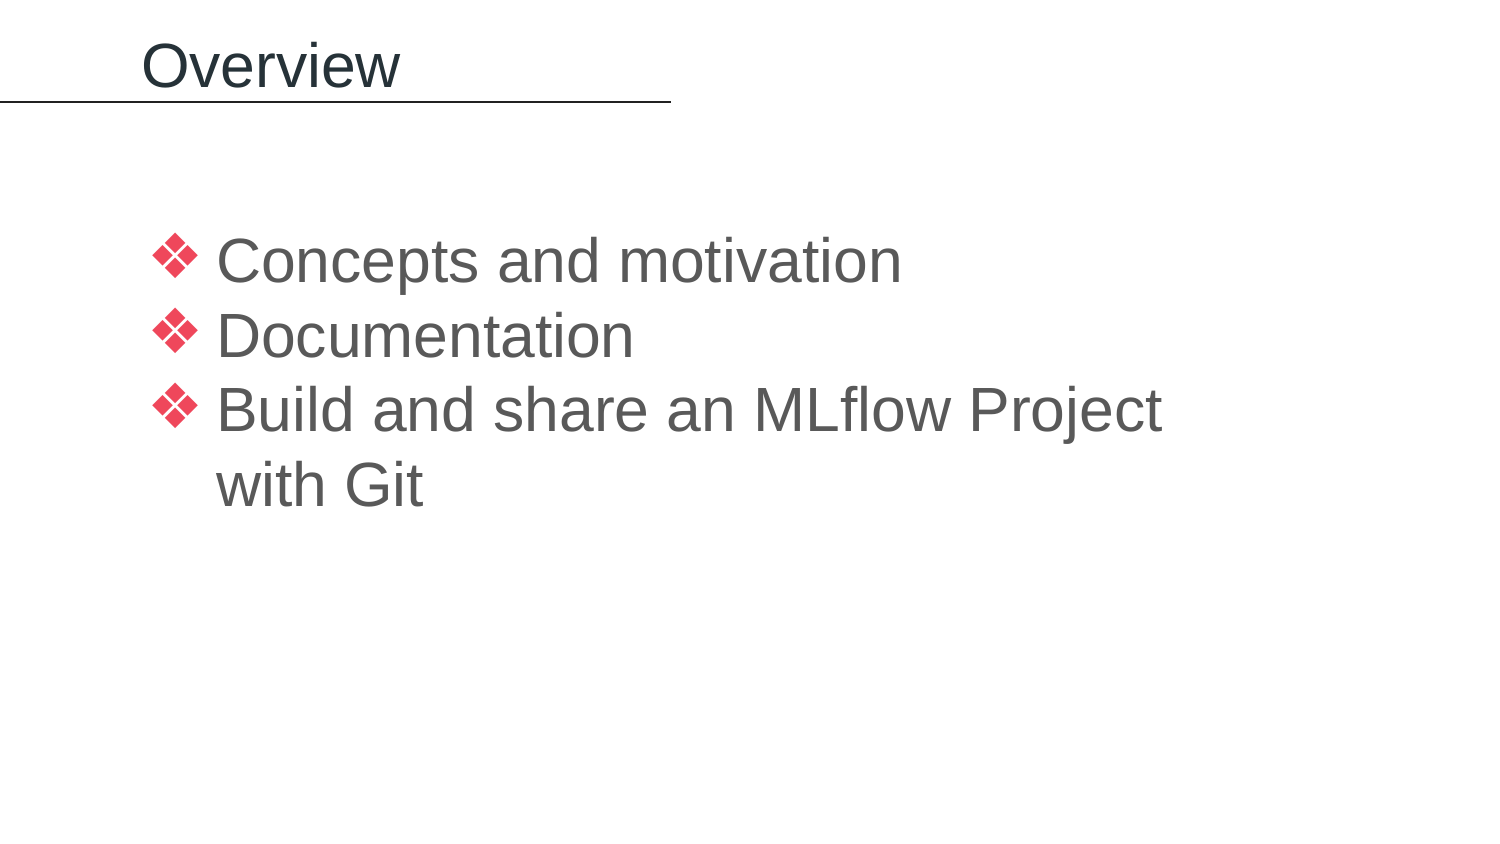

Overview
Concepts and motivation
Documentation
Build and share an MLflow Project with Git